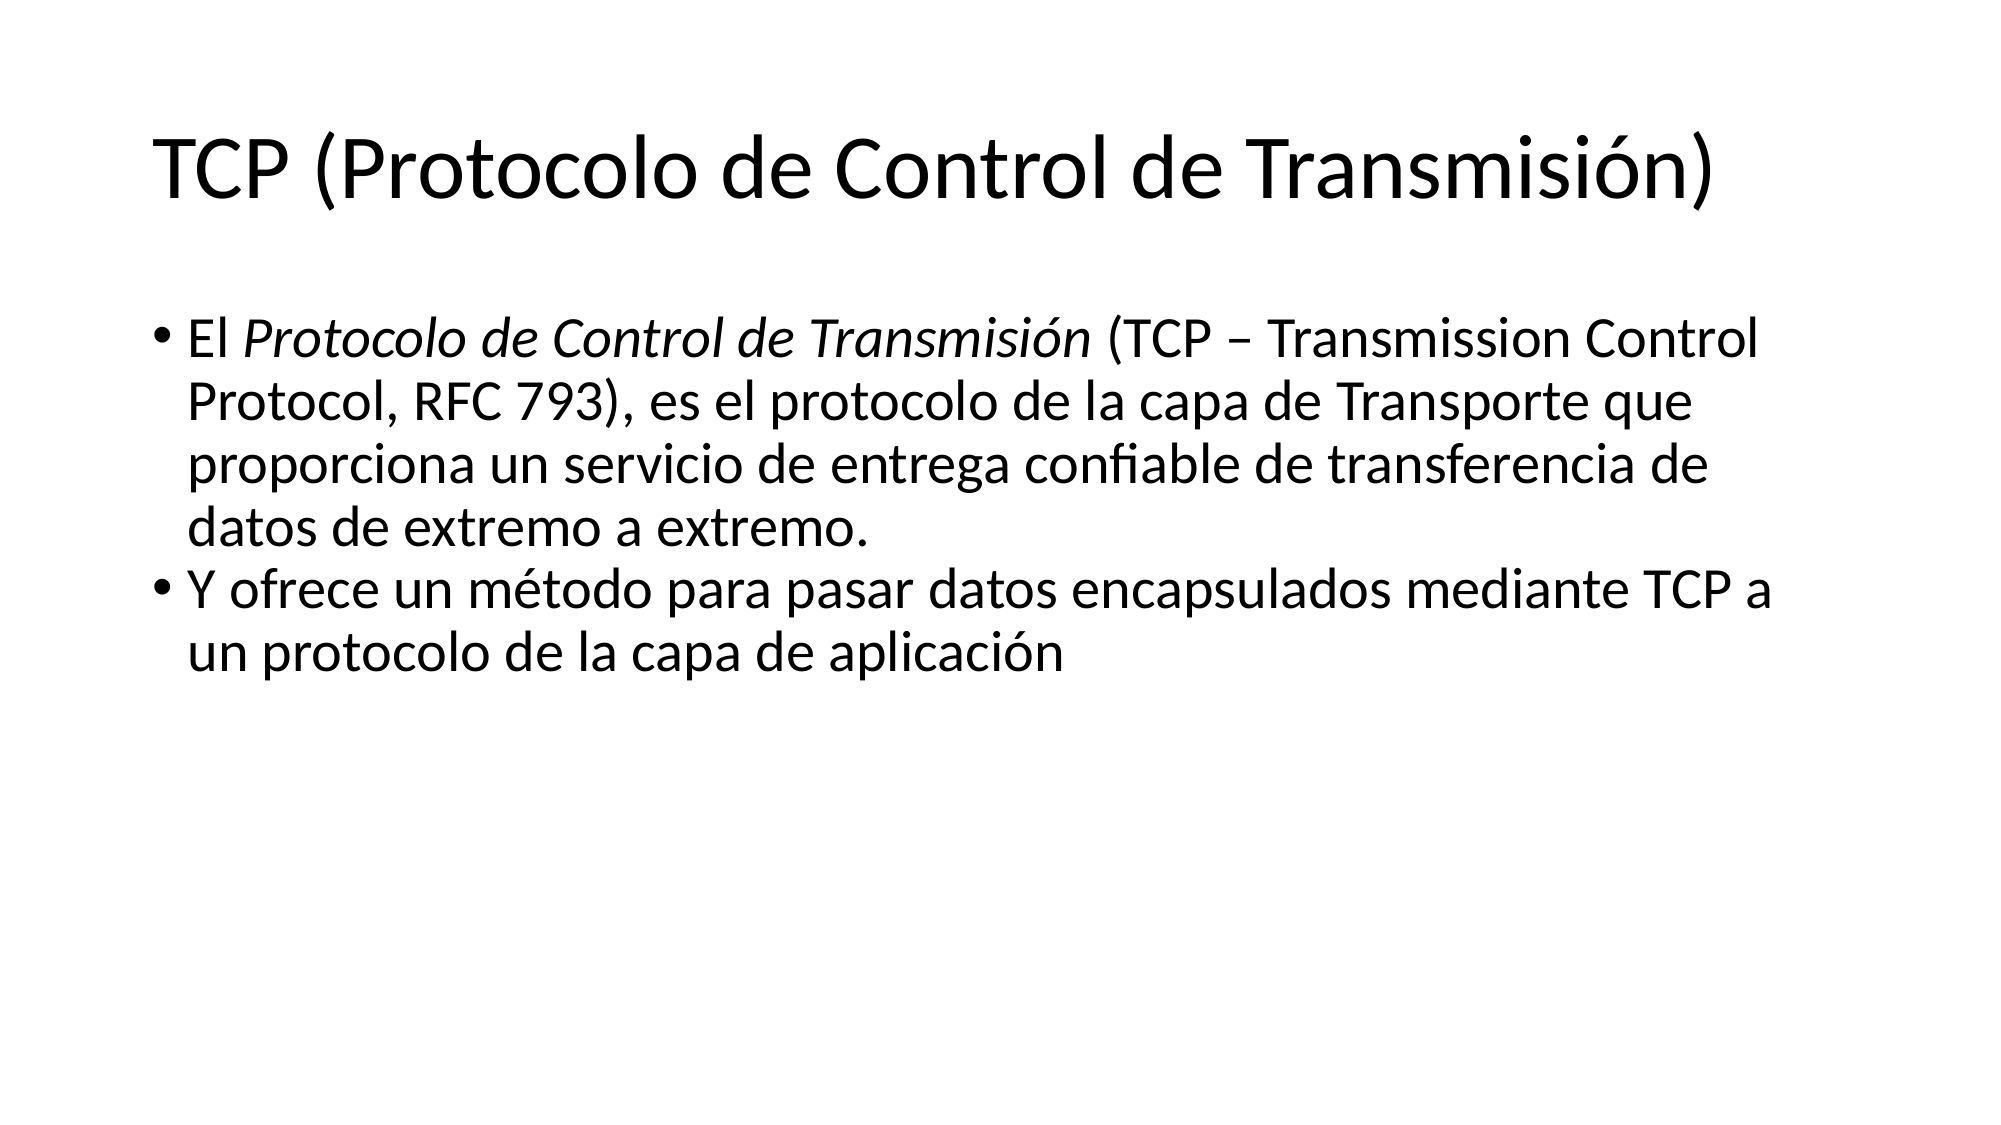

TCP (Protocolo de Control de Transmisión)
El Protocolo de Control de Transmisión (TCP – Transmission Control Protocol, RFC 793), es el protocolo de la capa de Transporte que proporciona un servicio de entrega confiable de transferencia de datos de extremo a extremo.
Y ofrece un método para pasar datos encapsulados mediante TCP a un protocolo de la capa de aplicación